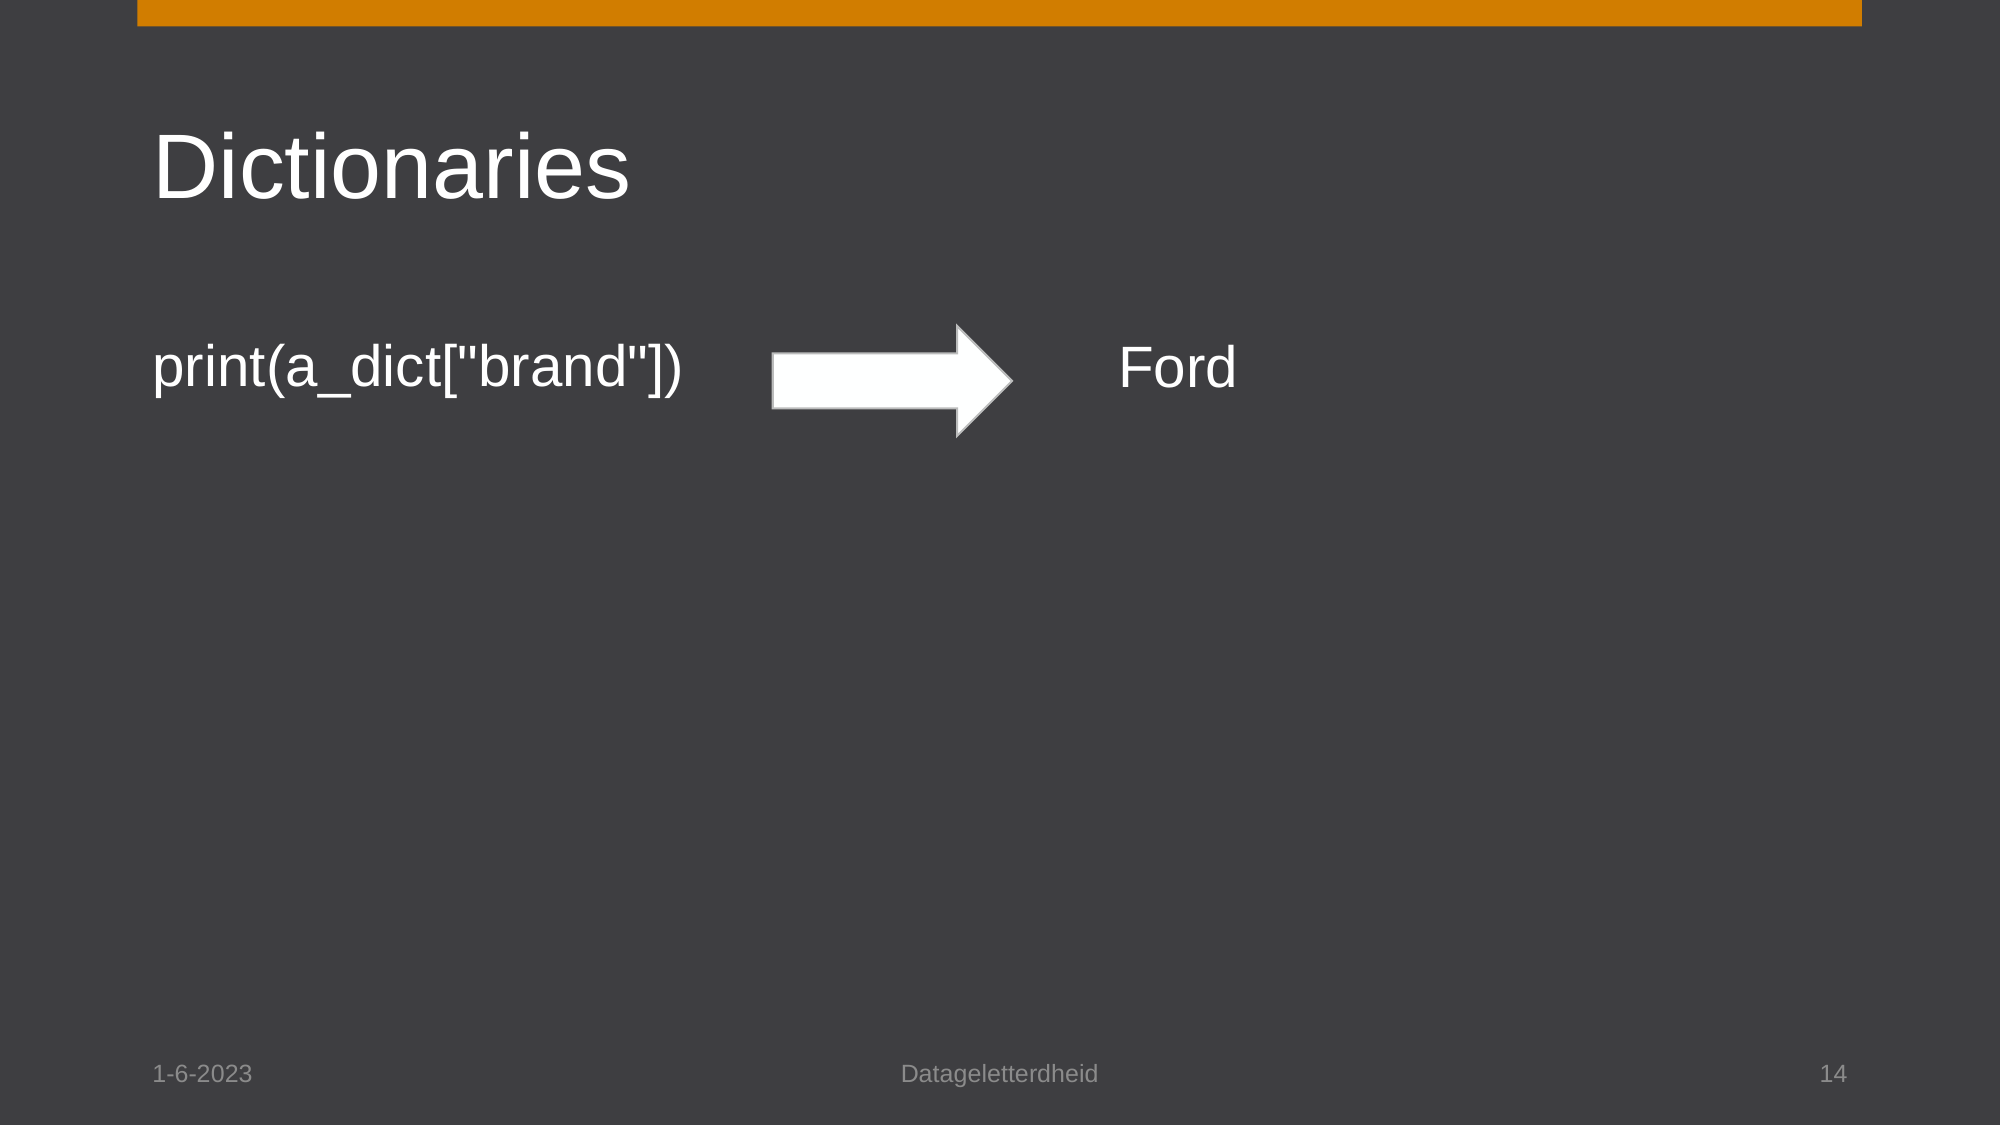

# Dictionaries

print(a_dict["brand"])
Ford
1-6-2023
Datageletterdheid
14